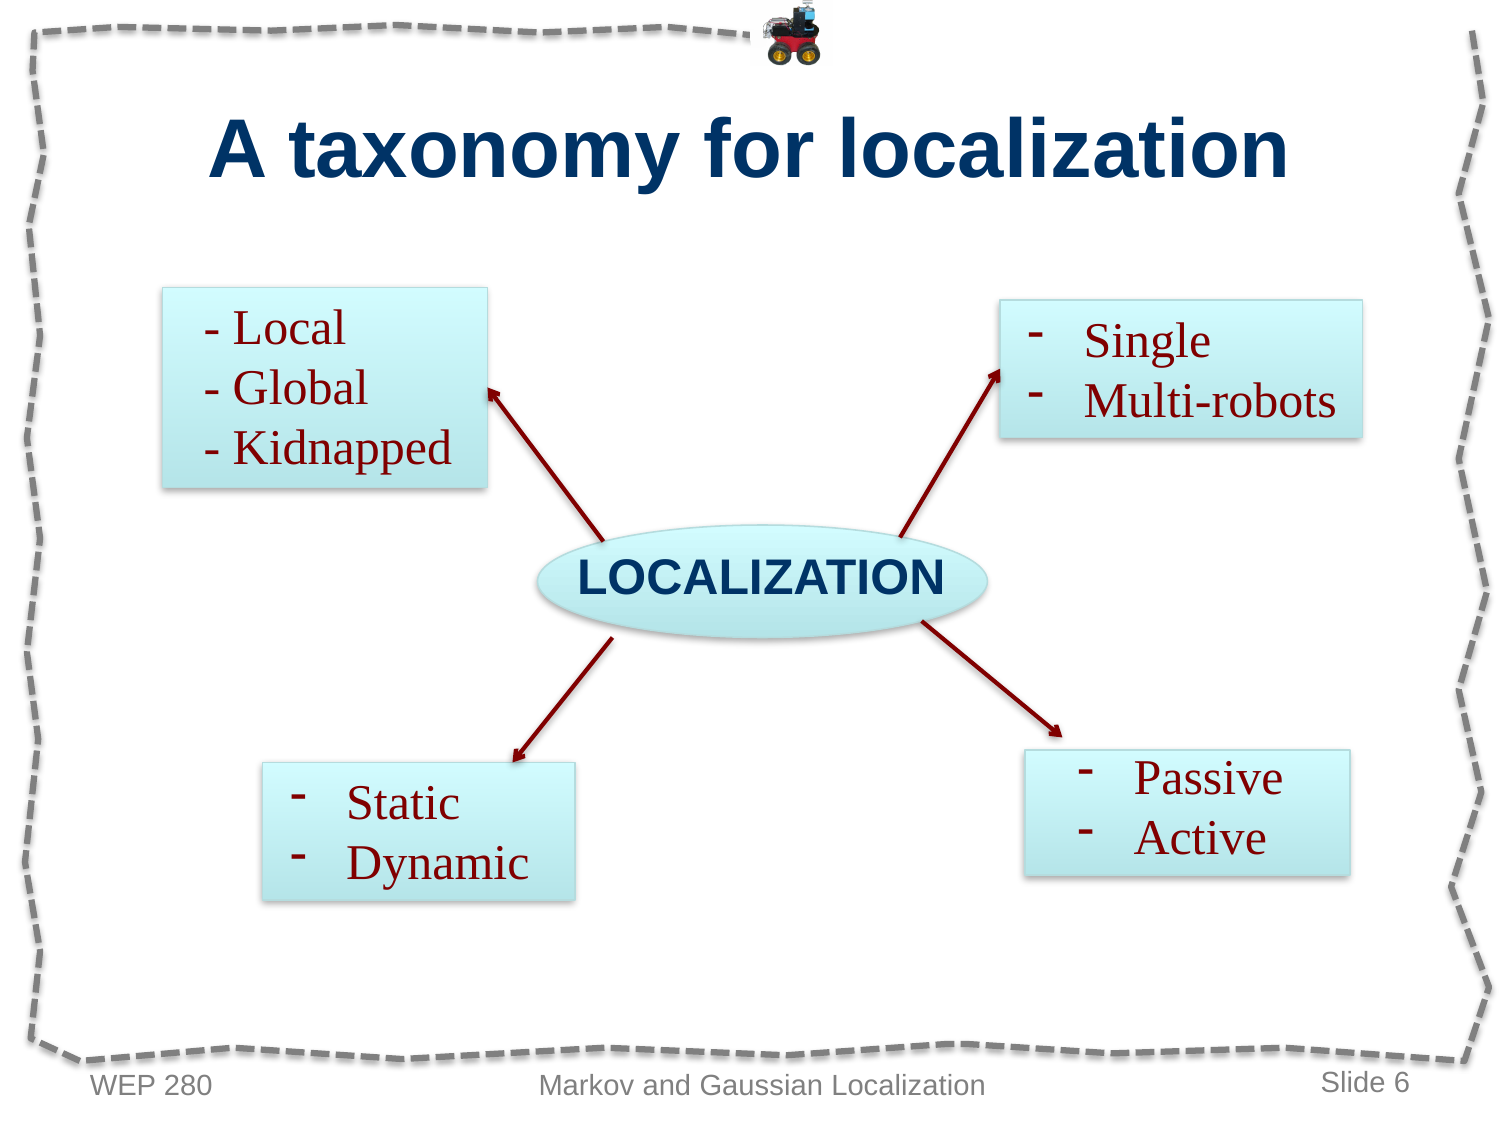

# A taxonomy for localization

- Local
- Global
- Kidnapped

Single
Multi-robots

LOCALIZATION
Passive
Active

Static
Dynamic
WEP 280
Markov and Gaussian Localization
Slide 6